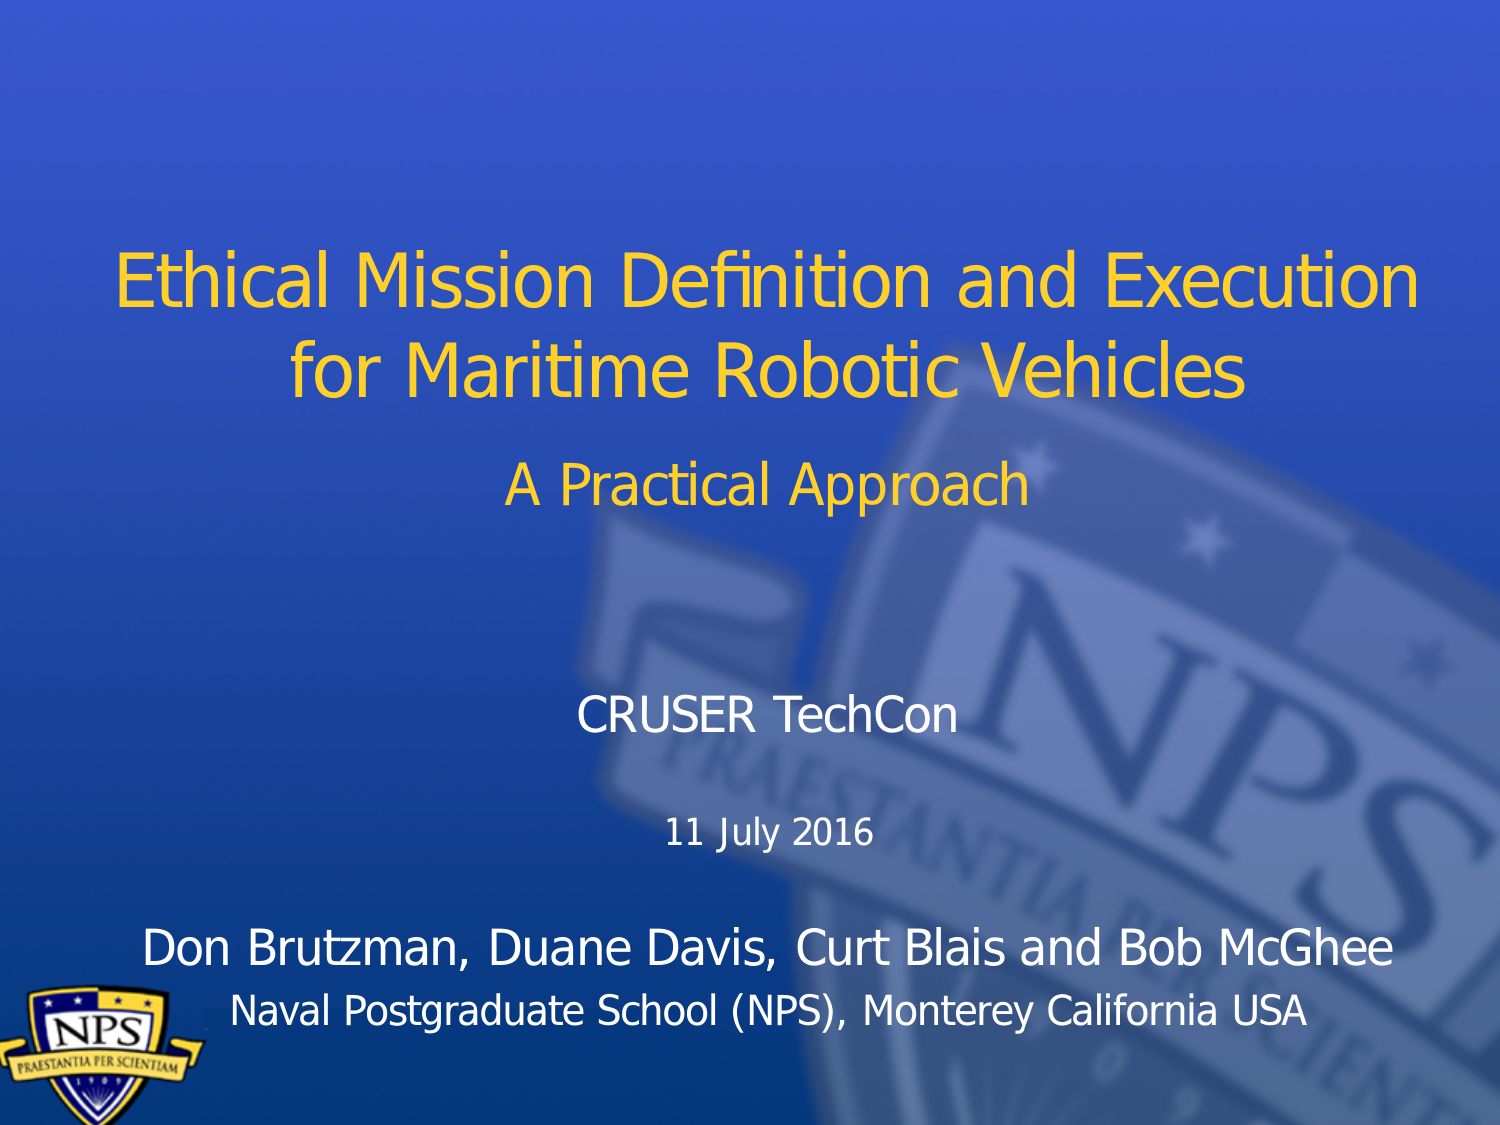

# Ethical Mission Definition and Execution for Maritime Robotic Vehicles A Practical Approach
CRUSER TechCon

11 July 2016

Don Brutzman, Duane Davis, Curt Blais and Bob McGhee
Naval Postgraduate School (NPS), Monterey California USA